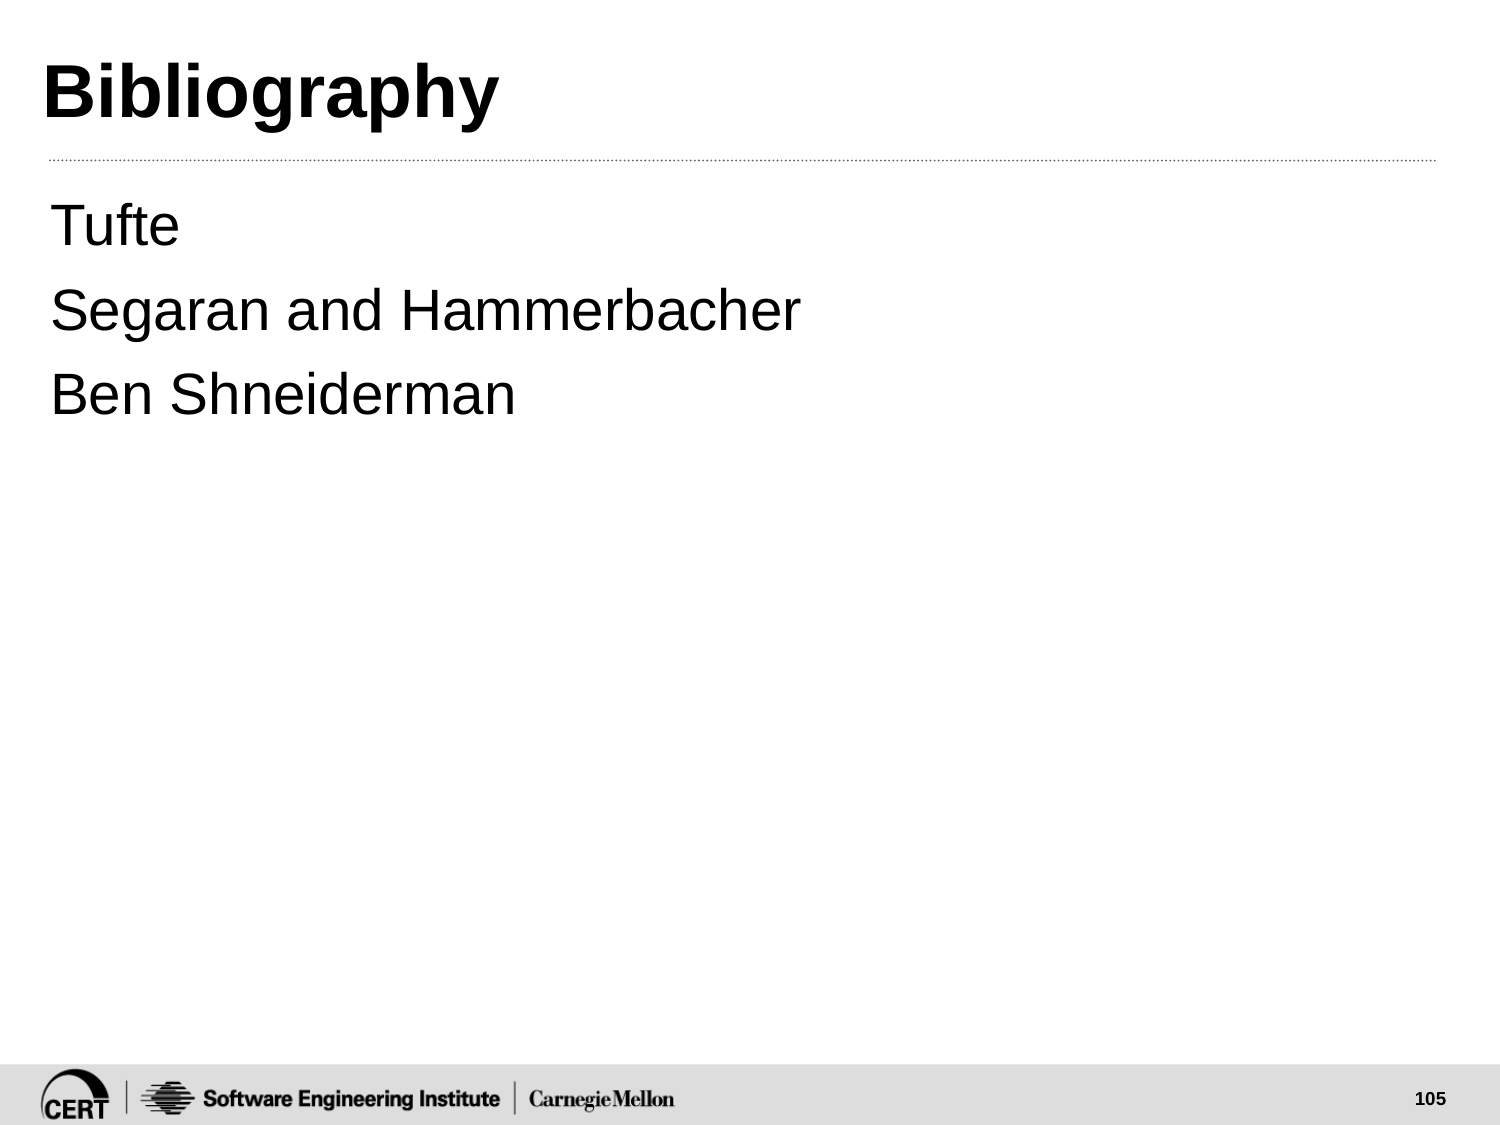

# Bibliography
Tufte
Segaran and Hammerbacher
Ben Shneiderman